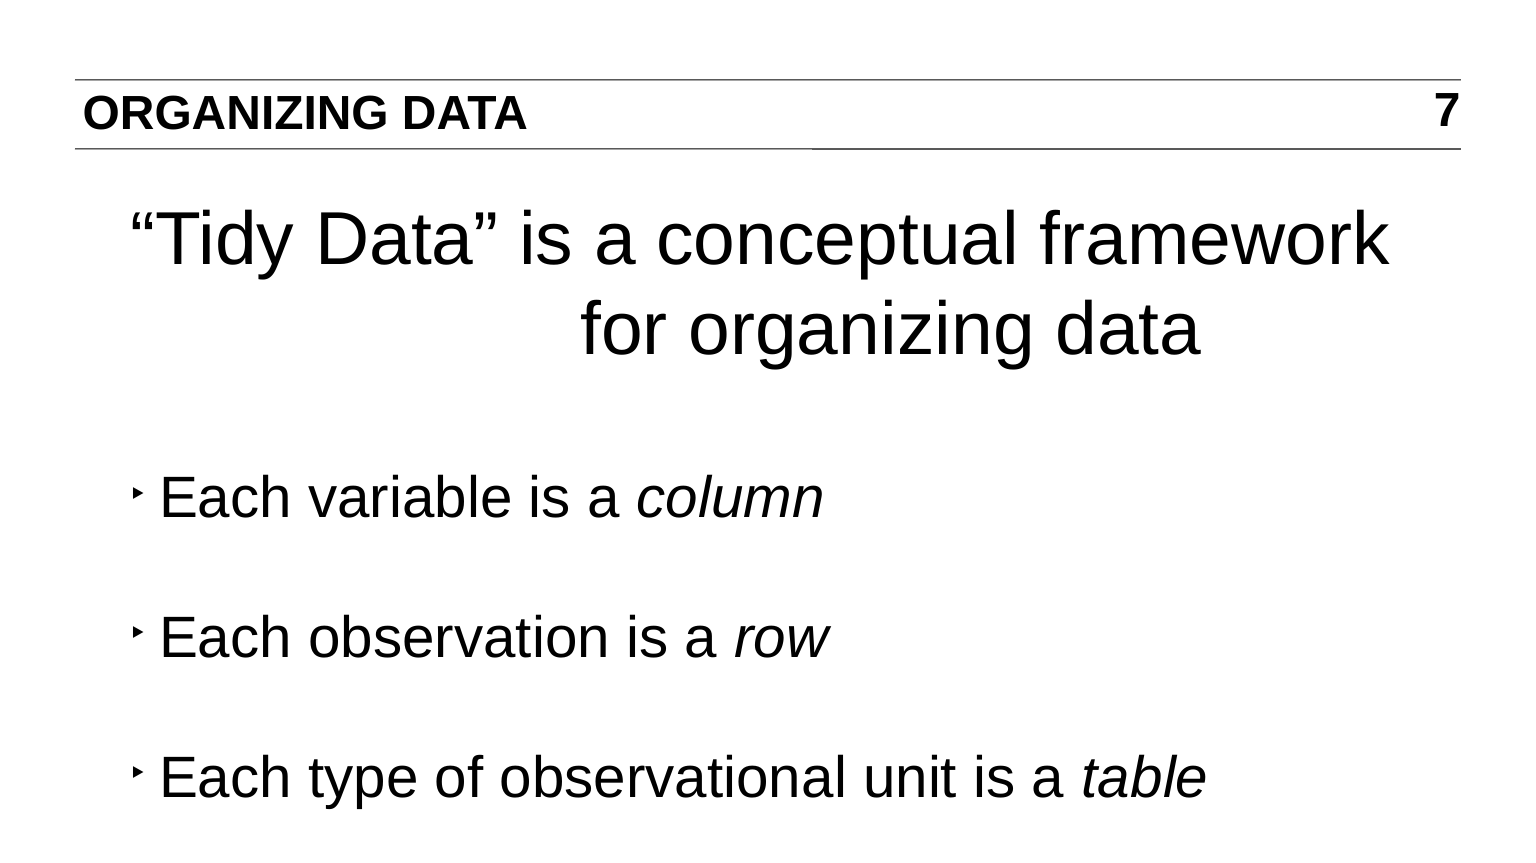

Organizing Data
7

“Tidy Data” is a conceptual framework    			for organizing data

Each variable is a column

Each observation is a row

Each type of observational unit is a table

Usually tabular; related to relational “normal forms”